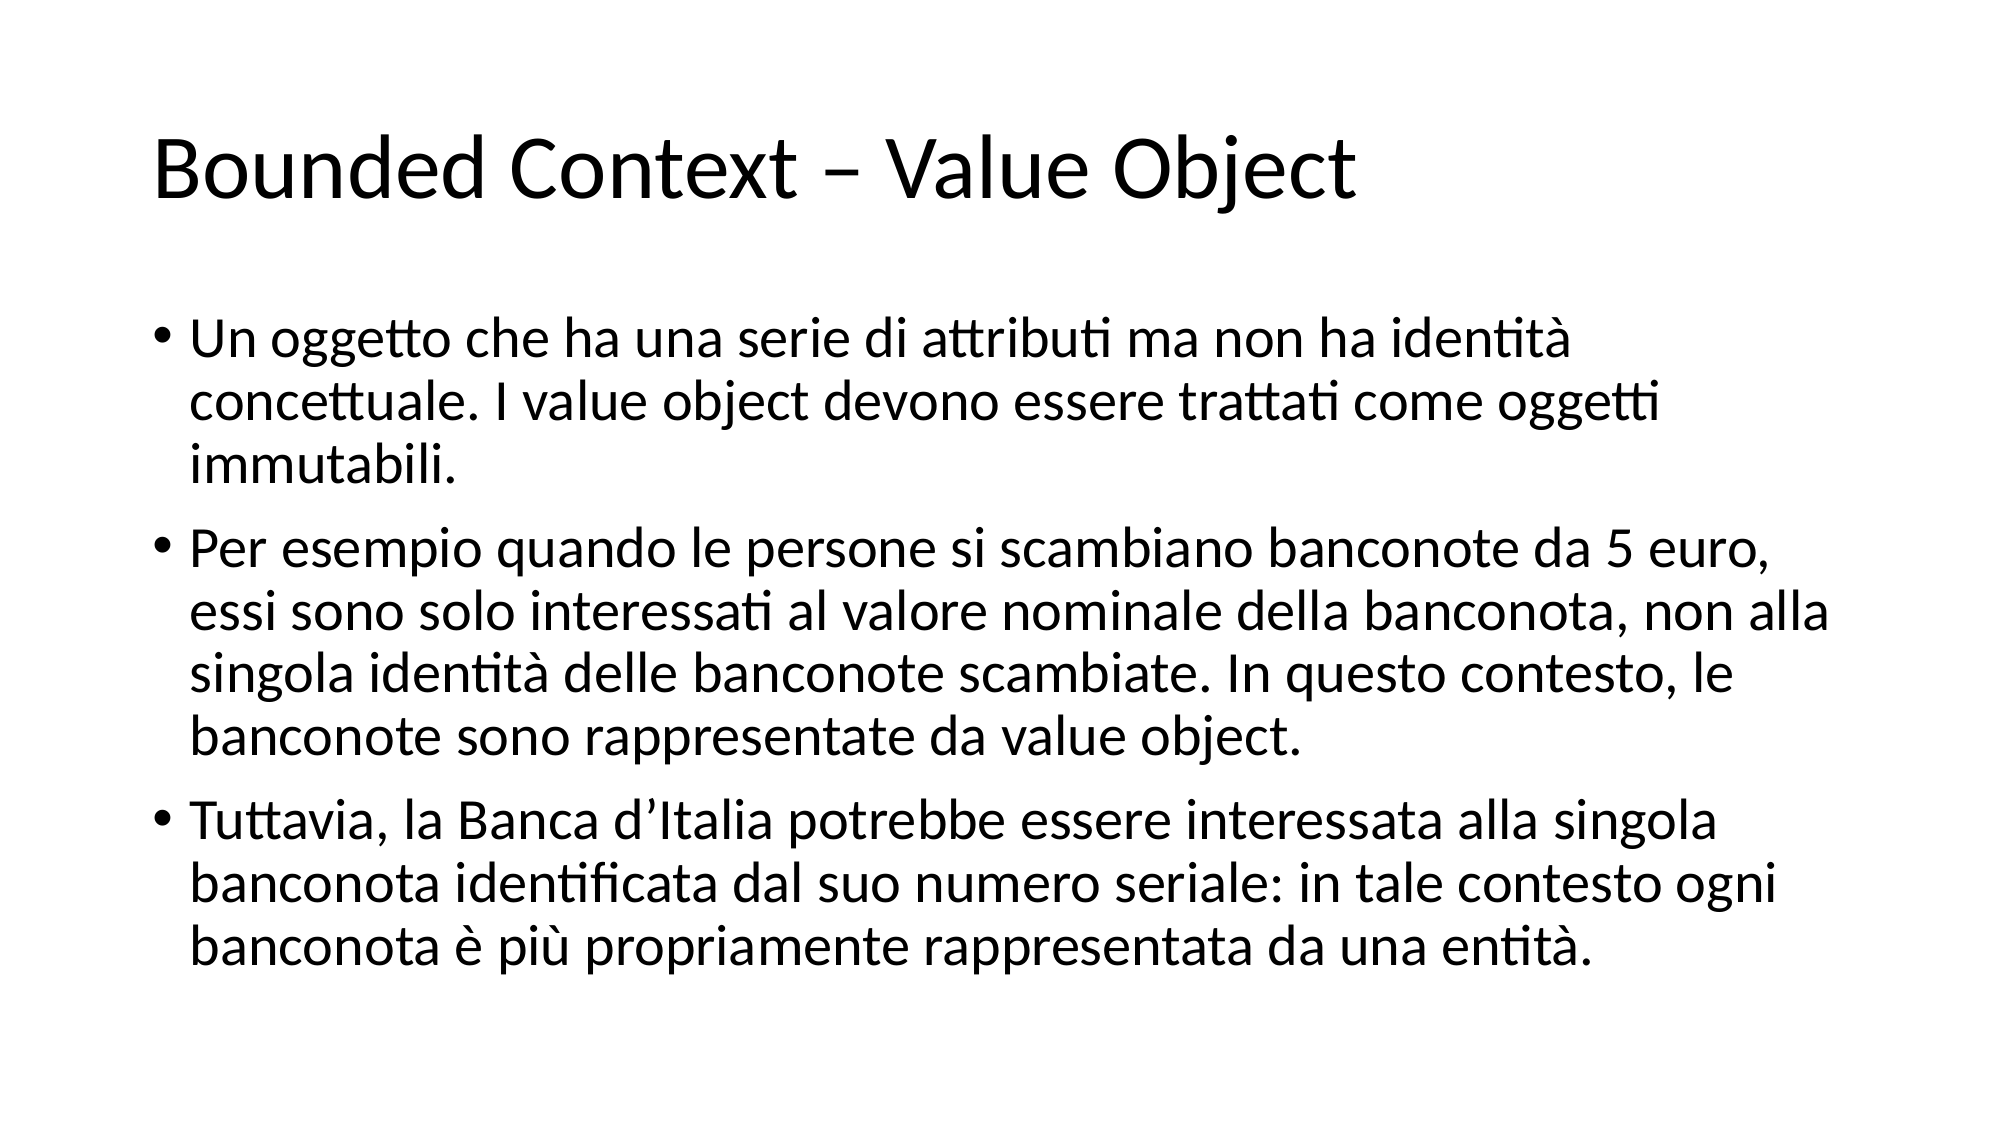

# Bounded Context – Value Object
Un oggetto che ha una serie di attributi ma non ha identità concettuale. I value object devono essere trattati come oggetti immutabili.
Per esempio quando le persone si scambiano banconote da 5 euro, essi sono solo interessati al valore nominale della banconota, non alla singola identità delle banconote scambiate. In questo contesto, le banconote sono rappresentate da value object.
Tuttavia, la Banca d’Italia potrebbe essere interessata alla singola banconota identificata dal suo numero seriale: in tale contesto ogni banconota è più propriamente rappresentata da una entità.